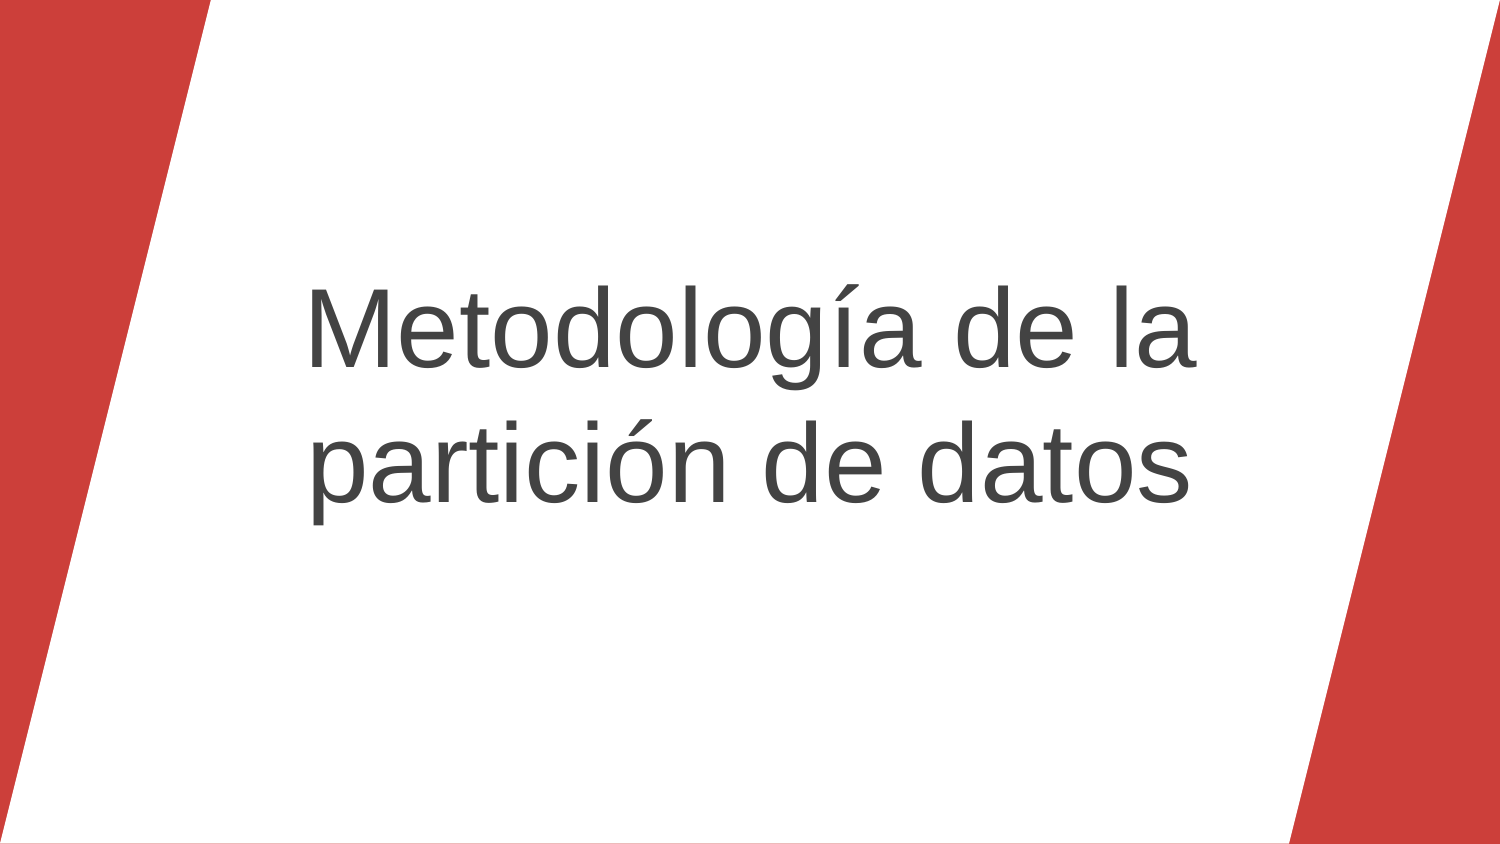

# Metodología de la partición de datos